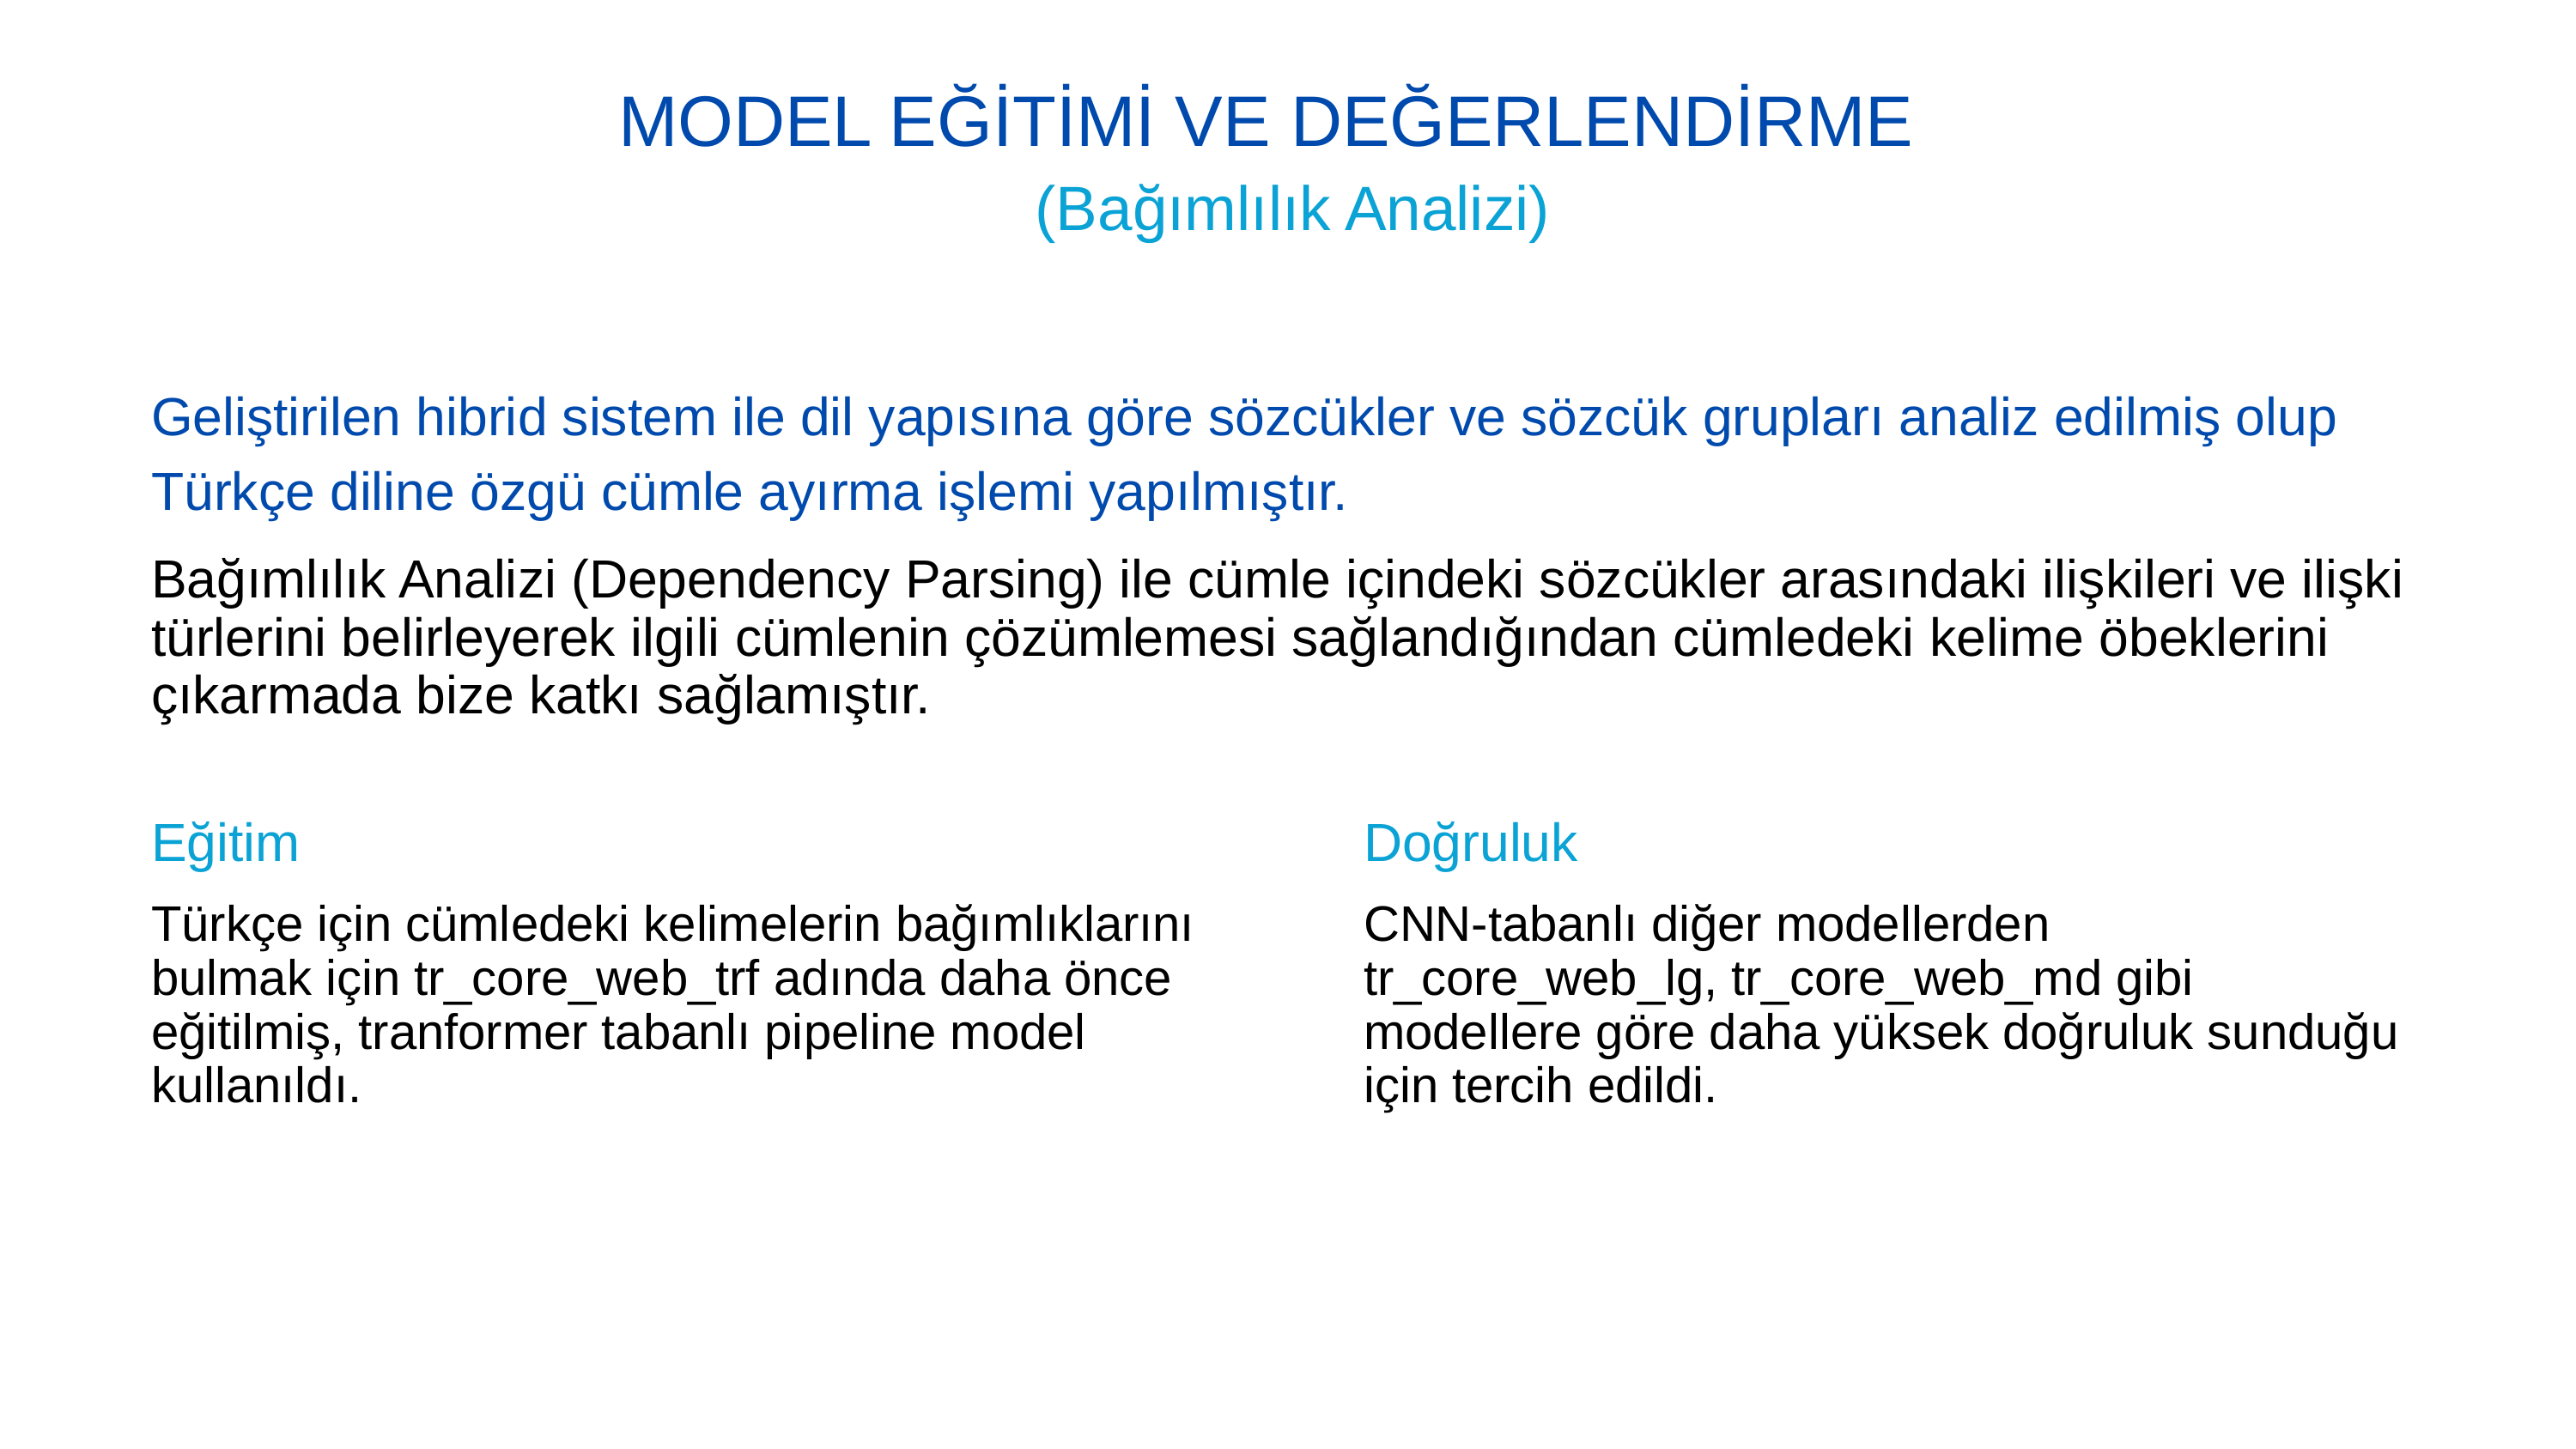

MODEL EĞİTİMİ VE DEĞERLENDİRME
(Bağımlılık Analizi)
Geliştirilen hibrid sistem ile dil yapısına göre sözcükler ve sözcük grupları analiz edilmiş olup Türkçe diline özgü cümle ayırma işlemi yapılmıştır.
Bağımlılık Analizi (Dependency Parsing) ile cümle içindeki sözcükler arasındaki ilişkileri ve ilişki türlerini belirleyerek ilgili cümlenin çözümlemesi sağlandığından cümledeki kelime öbeklerini çıkarmada bize katkı sağlamıştır.
Eğitim
Doğruluk
Türkçe için cümledeki kelimelerin bağımlıklarını bulmak için tr_core_web_trf adında daha önce eğitilmiş, tranformer tabanlı pipeline model kullanıldı.
CNN-tabanlı diğer modellerden tr_core_web_lg, tr_core_web_md gibi modellere göre daha yüksek doğruluk sunduğu için tercih edildi.